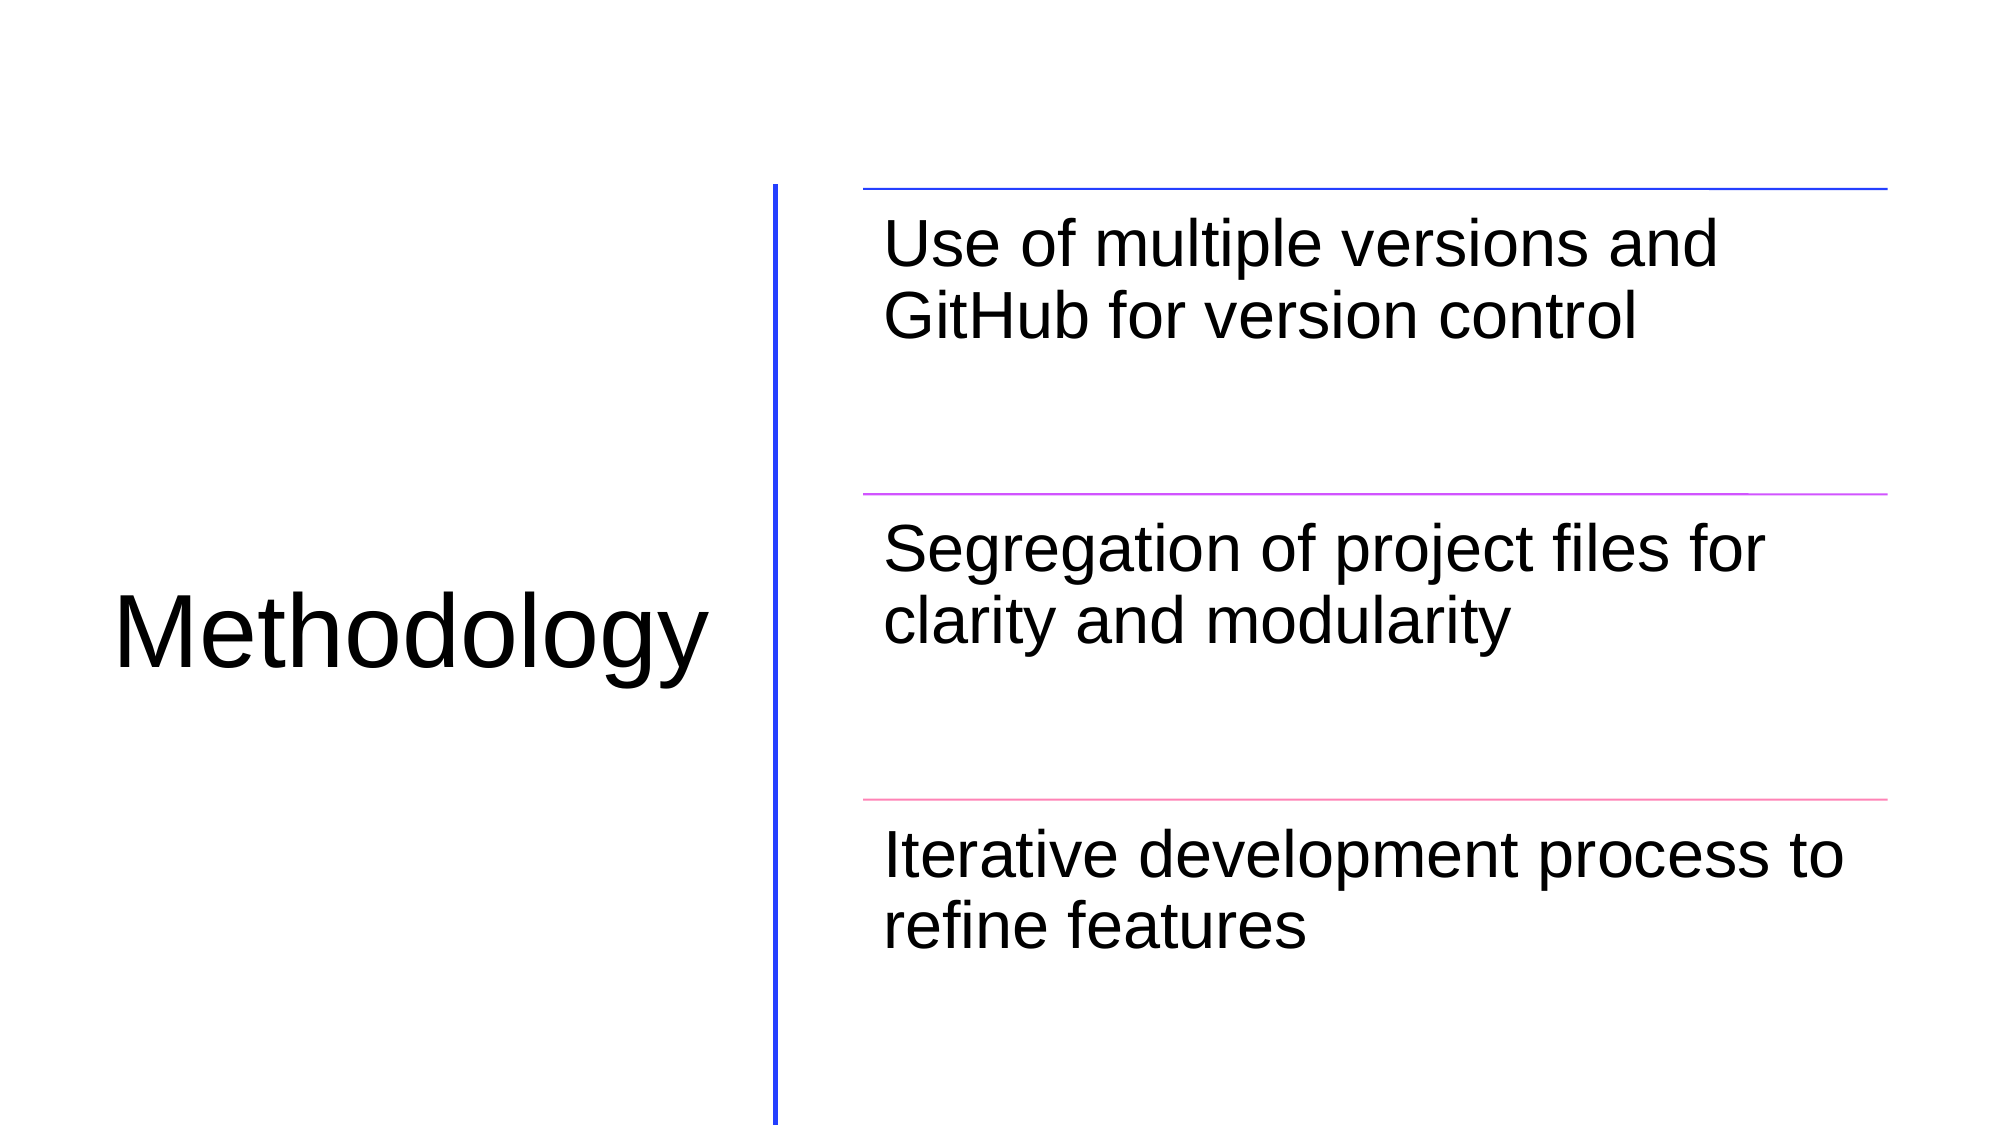

# Methodology
Use of multiple versions and GitHub for version control
Segregation of project files for clarity and modularity
Iterative development process to refine features